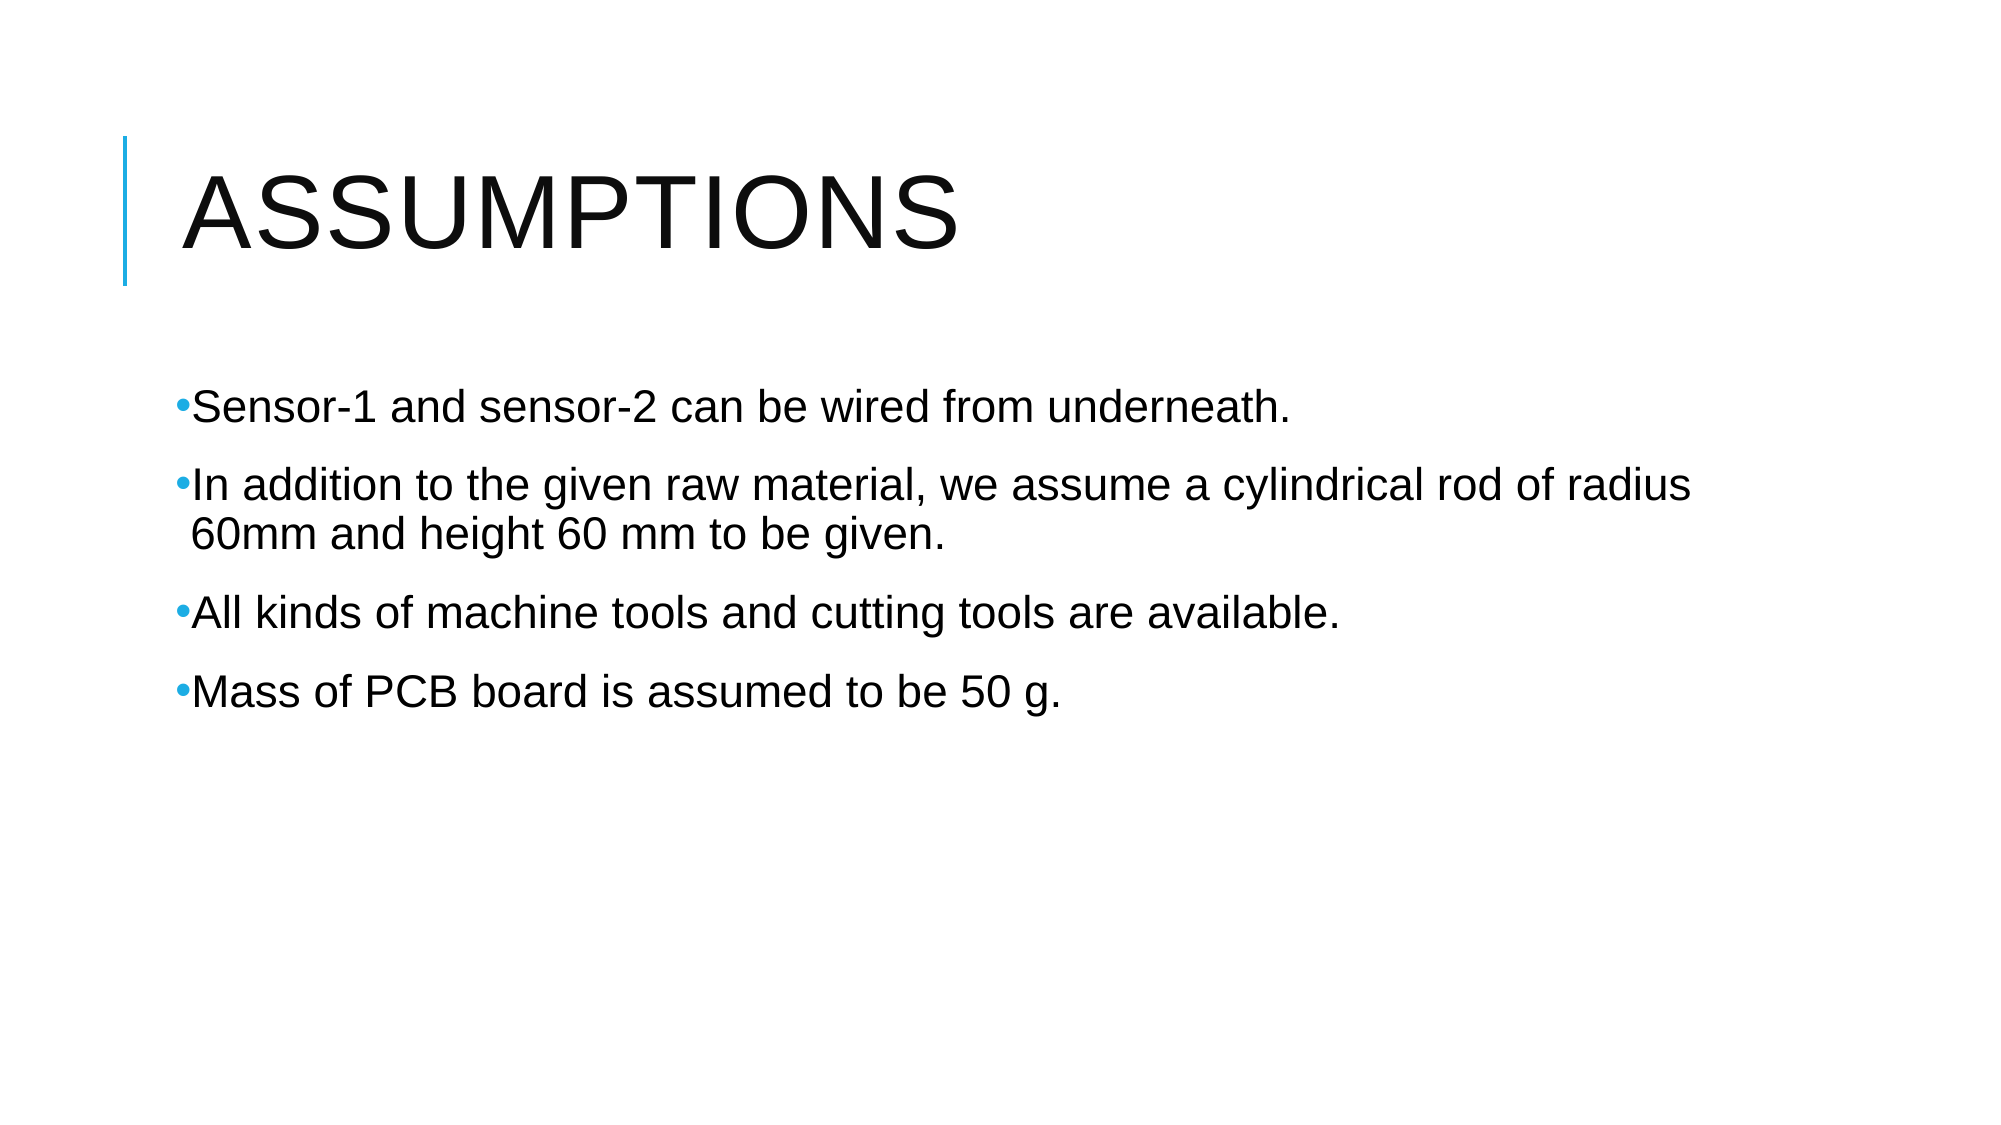

# Assumptions
Sensor-1 and sensor-2 can be wired from underneath.
In addition to the given raw material, we assume a cylindrical rod of radius 60mm and height 60 mm to be given.
All kinds of machine tools and cutting tools are available.
Mass of PCB board is assumed to be 50 g.